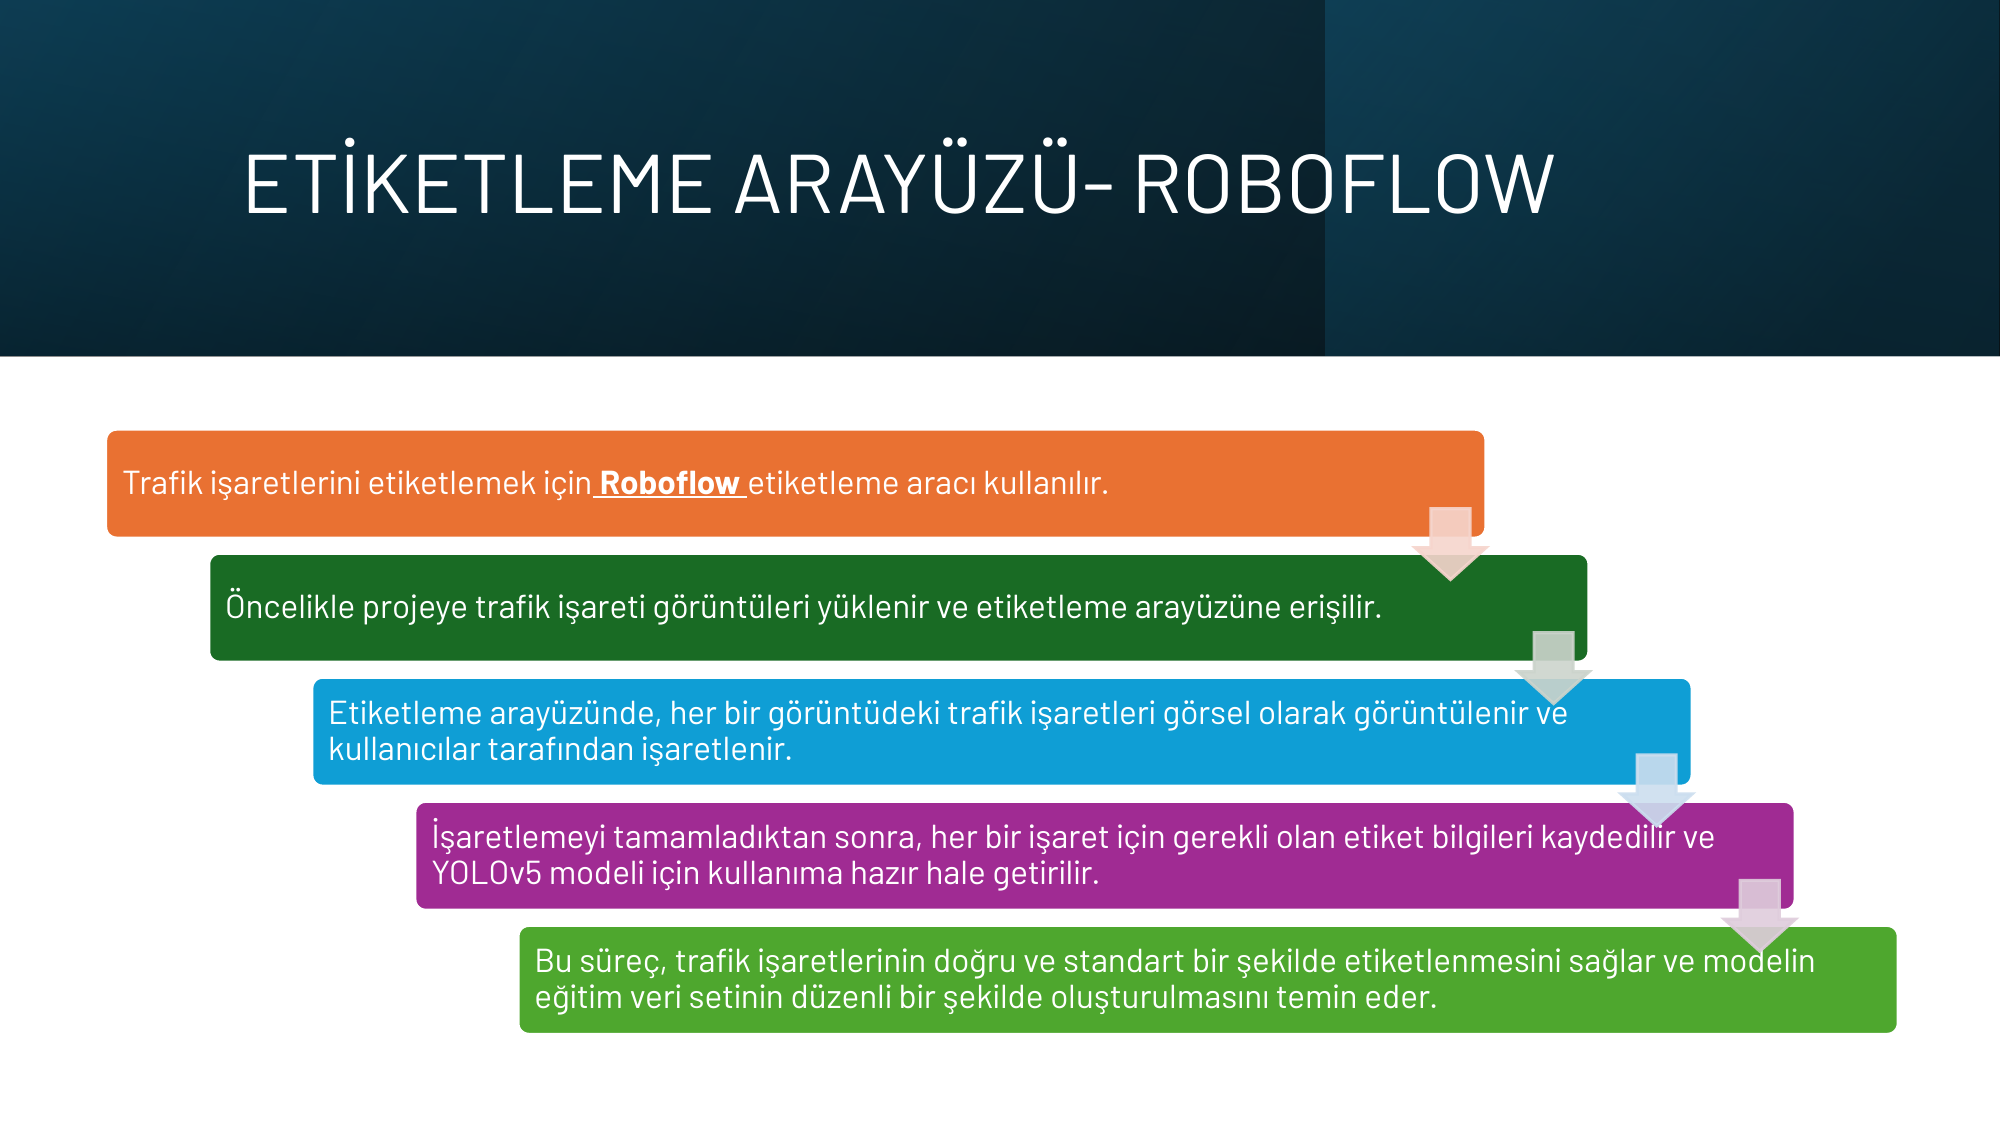

# ETİKETLEME ARAYÜZÜ- ROBOFLOW
Trafik işaretlerini etiketlemek için Roboflow etiketleme aracı kullanılır.
Öncelikle projeye trafik işareti görüntüleri yüklenir ve etiketleme arayüzüne erişilir.
Etiketleme arayüzünde, her bir görüntüdeki trafik işaretleri görsel olarak görüntülenir ve kullanıcılar tarafından işaretlenir.
İşaretlemeyi tamamladıktan sonra, her bir işaret için gerekli olan etiket bilgileri kaydedilir ve YOLOv5 modeli için kullanıma hazır hale getirilir.
Bu süreç, trafik işaretlerinin doğru ve standart bir şekilde etiketlenmesini sağlar ve modelin eğitim veri setinin düzenli bir şekilde oluşturulmasını temin eder.